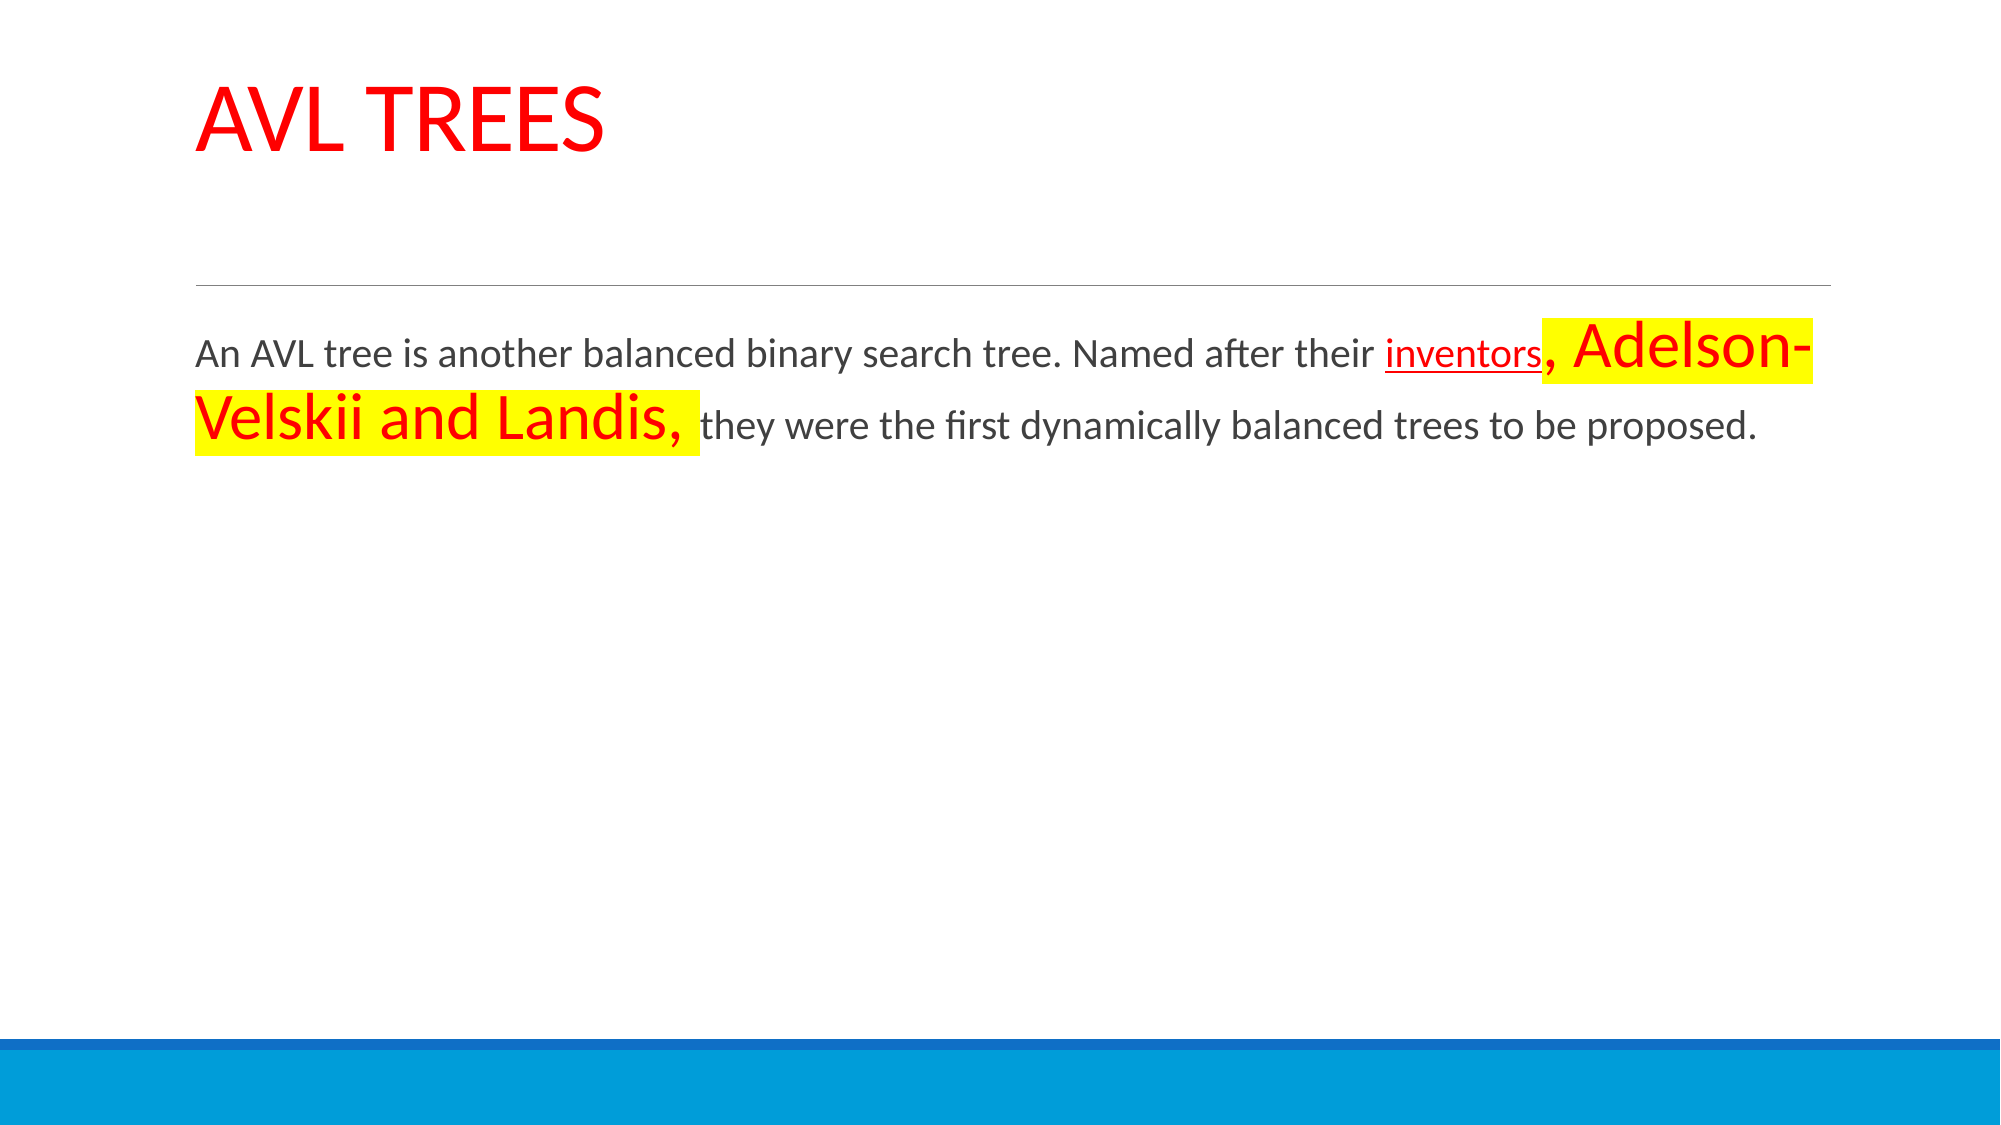

# AVL TREES
An AVL tree is another balanced binary search tree. Named after their inventors, Adelson-Velskii and Landis, they were the first dynamically balanced trees to be proposed.